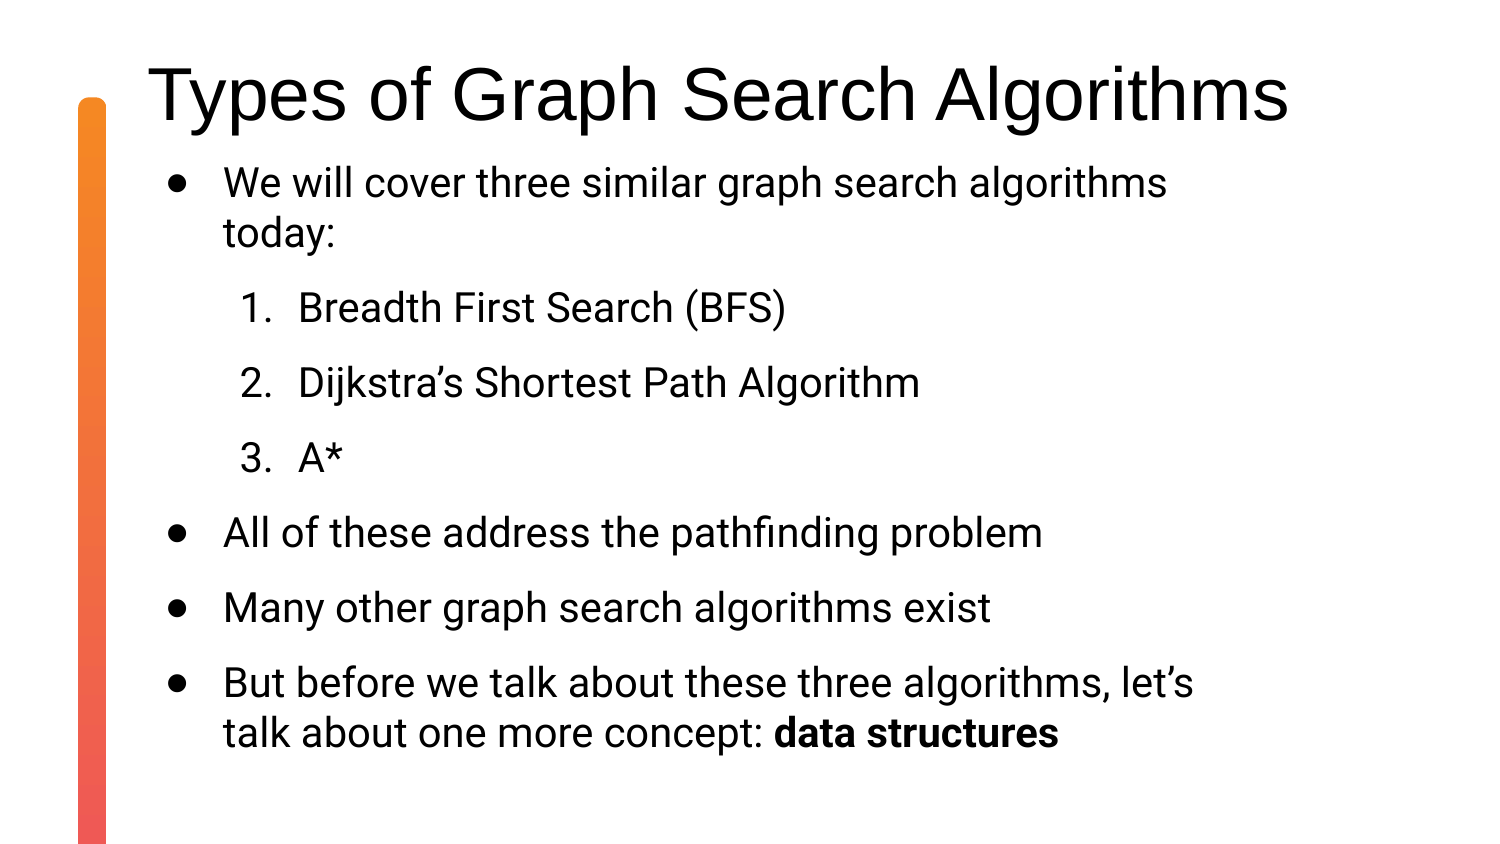

# Types of Graph Search Algorithms
We will cover three similar graph search algorithms today:

Breadth First Search (BFS)

Dijkstra’s Shortest Path Algorithm

A*

All of these address the pathfinding problem

Many other graph search algorithms exist

But before we talk about these three algorithms, let’s talk about one more concept: data structures